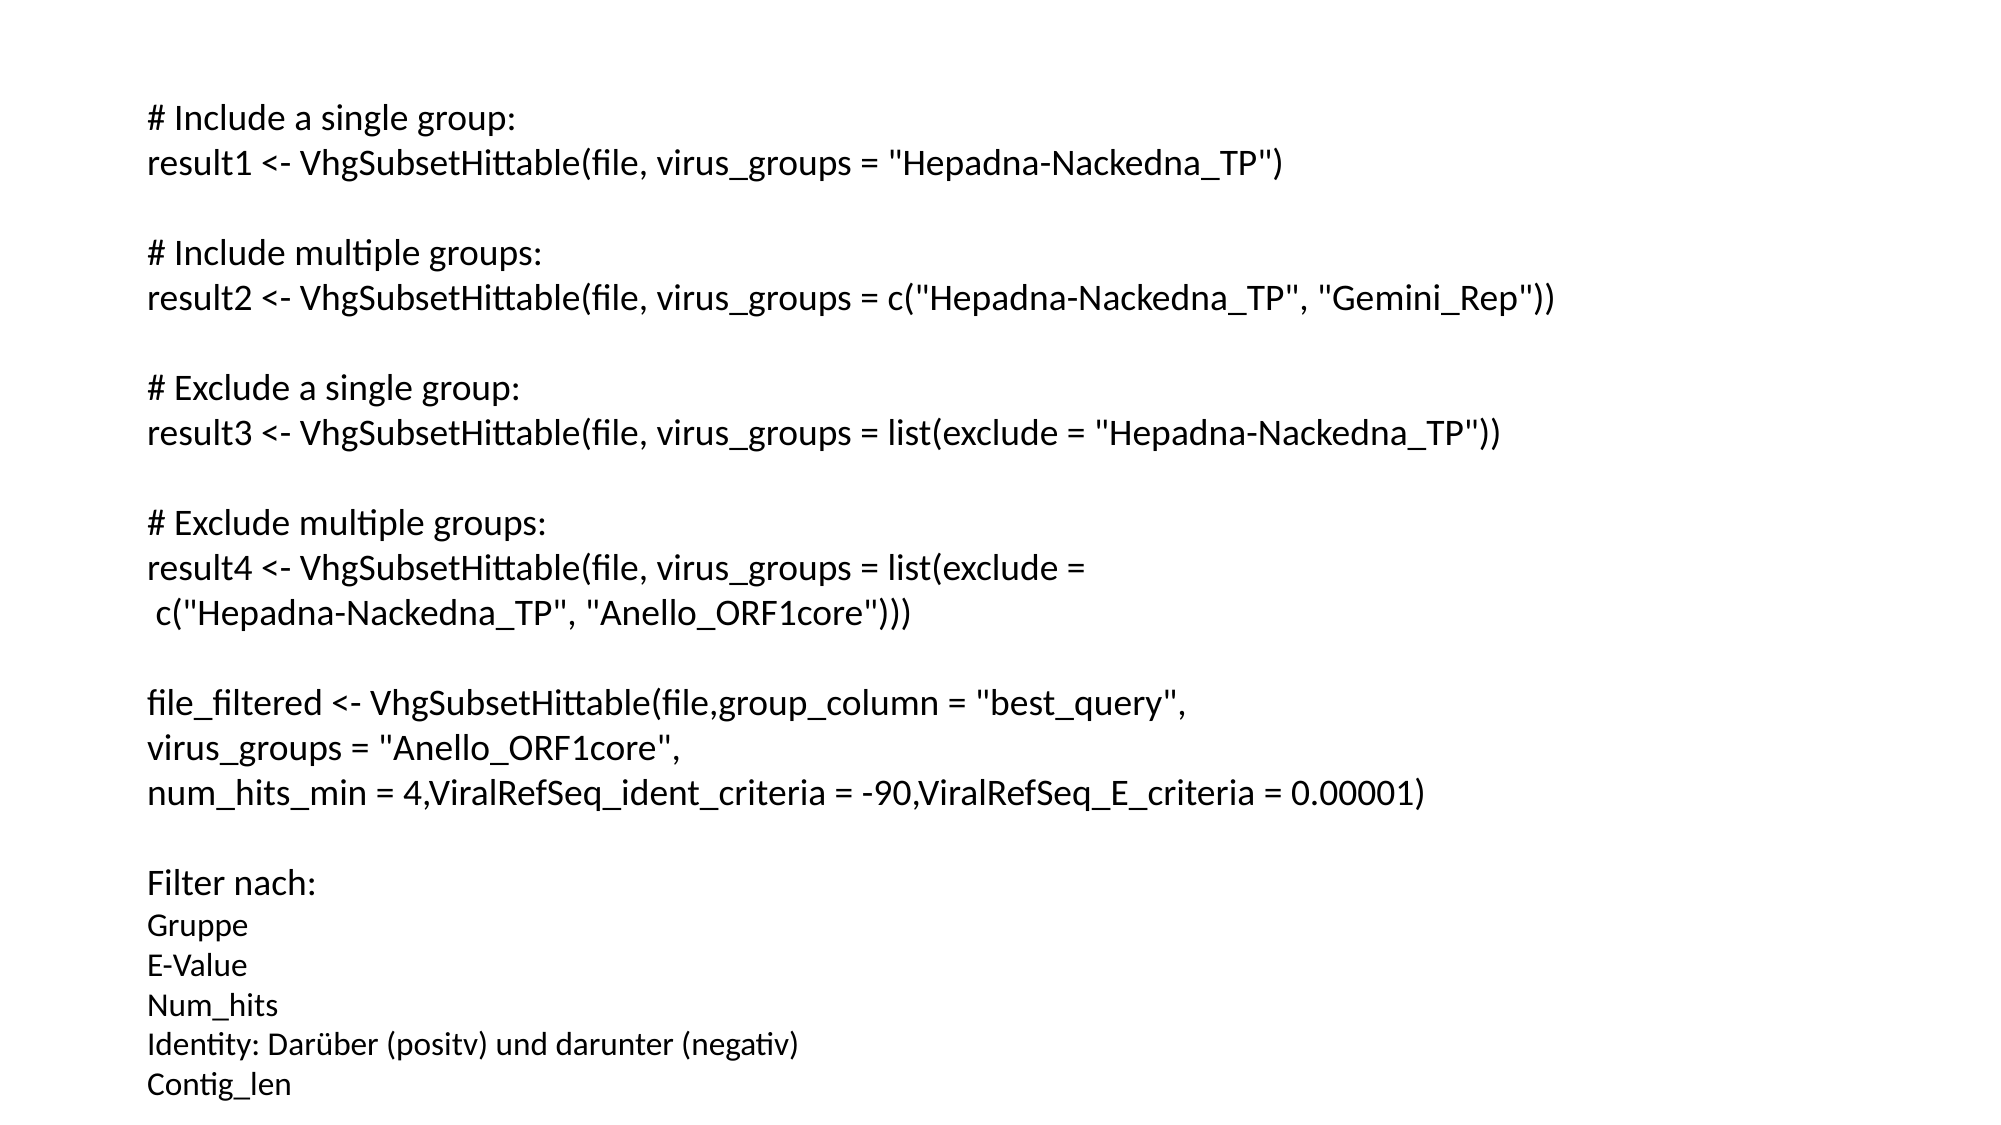

# Include a single group:
result1 <- VhgSubsetHittable(file, virus_groups = "Hepadna-Nackedna_TP")

# Include multiple groups:
result2 <- VhgSubsetHittable(file, virus_groups = c("Hepadna-Nackedna_TP", "Gemini_Rep"))

# Exclude a single group:
result3 <- VhgSubsetHittable(file, virus_groups = list(exclude = "Hepadna-Nackedna_TP"))

# Exclude multiple groups:
result4 <- VhgSubsetHittable(file, virus_groups = list(exclude =
 c("Hepadna-Nackedna_TP", "Anello_ORF1core")))

file_filtered <- VhgSubsetHittable(file,group_column = "best_query",
virus_groups = "Anello_ORF1core",
num_hits_min = 4,ViralRefSeq_ident_criteria = -90,ViralRefSeq_E_criteria = 0.00001)

Filter nach:
Gruppe
E-Value
Num_hits
Identity: Darüber (positv) und darunter (negativ)
Contig_len